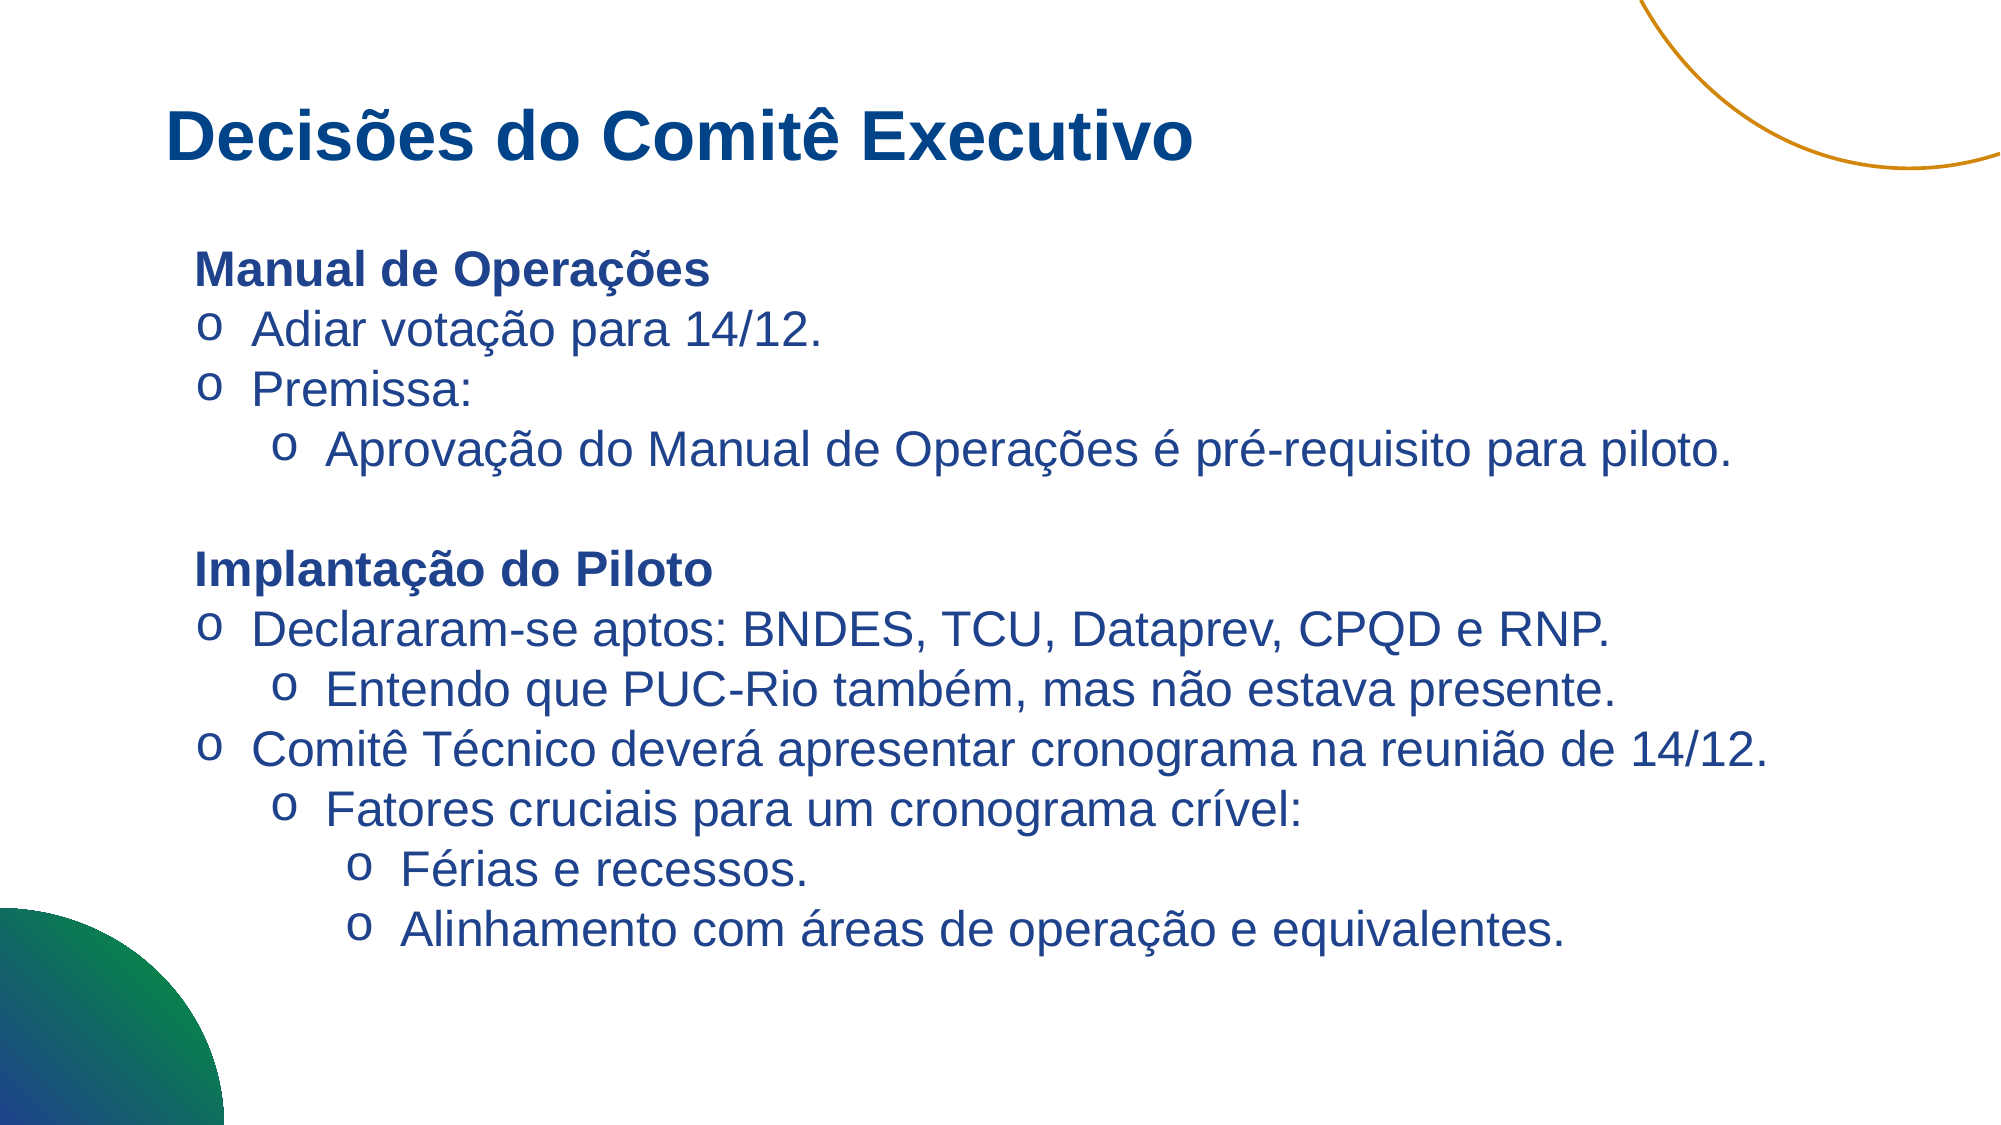

Decisões do Comitê Executivo
Manual de Operações
Adiar votação para 14/12.
Premissa:
Aprovação do Manual de Operações é pré-requisito para piloto.

Implantação do Piloto
Declararam-se aptos: BNDES, TCU, Dataprev, CPQD e RNP.
Entendo que PUC-Rio também, mas não estava presente.
Comitê Técnico deverá apresentar cronograma na reunião de 14/12.
Fatores cruciais para um cronograma crível:
Férias e recessos.
Alinhamento com áreas de operação e equivalentes.